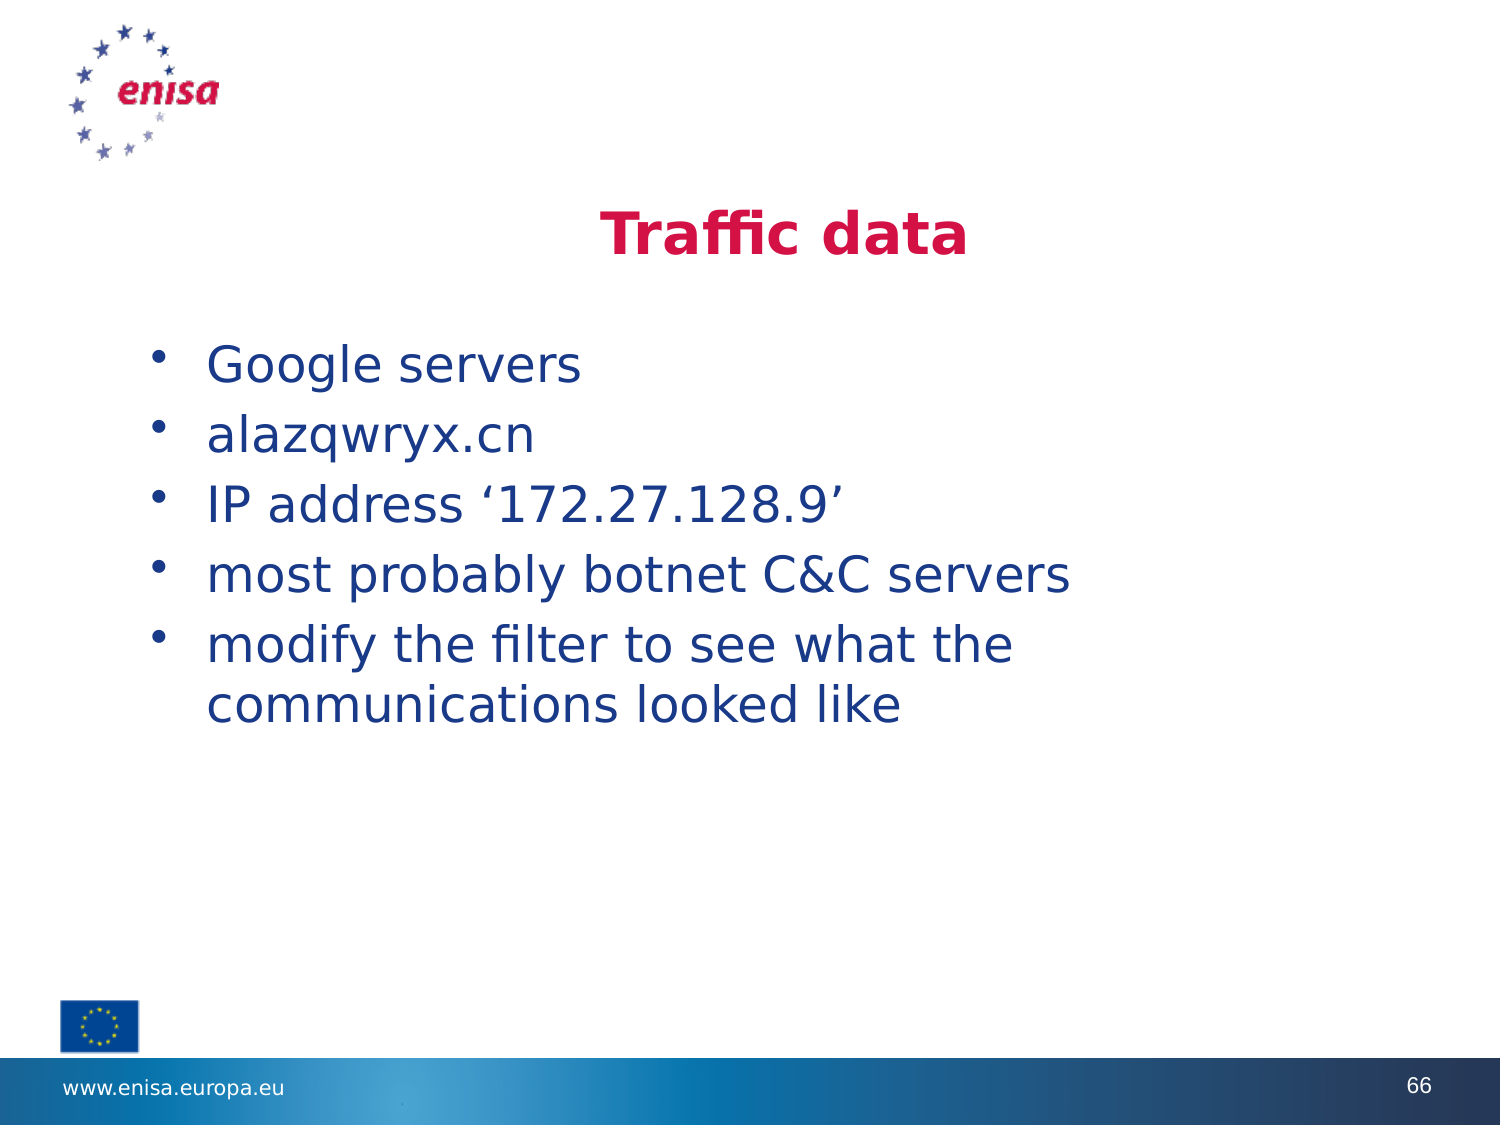

# Traffic data
Google servers
alazqwryx.cn
IP address ‘172.27.128.9’
most probably botnet C&C servers
modify the filter to see what the communications looked like